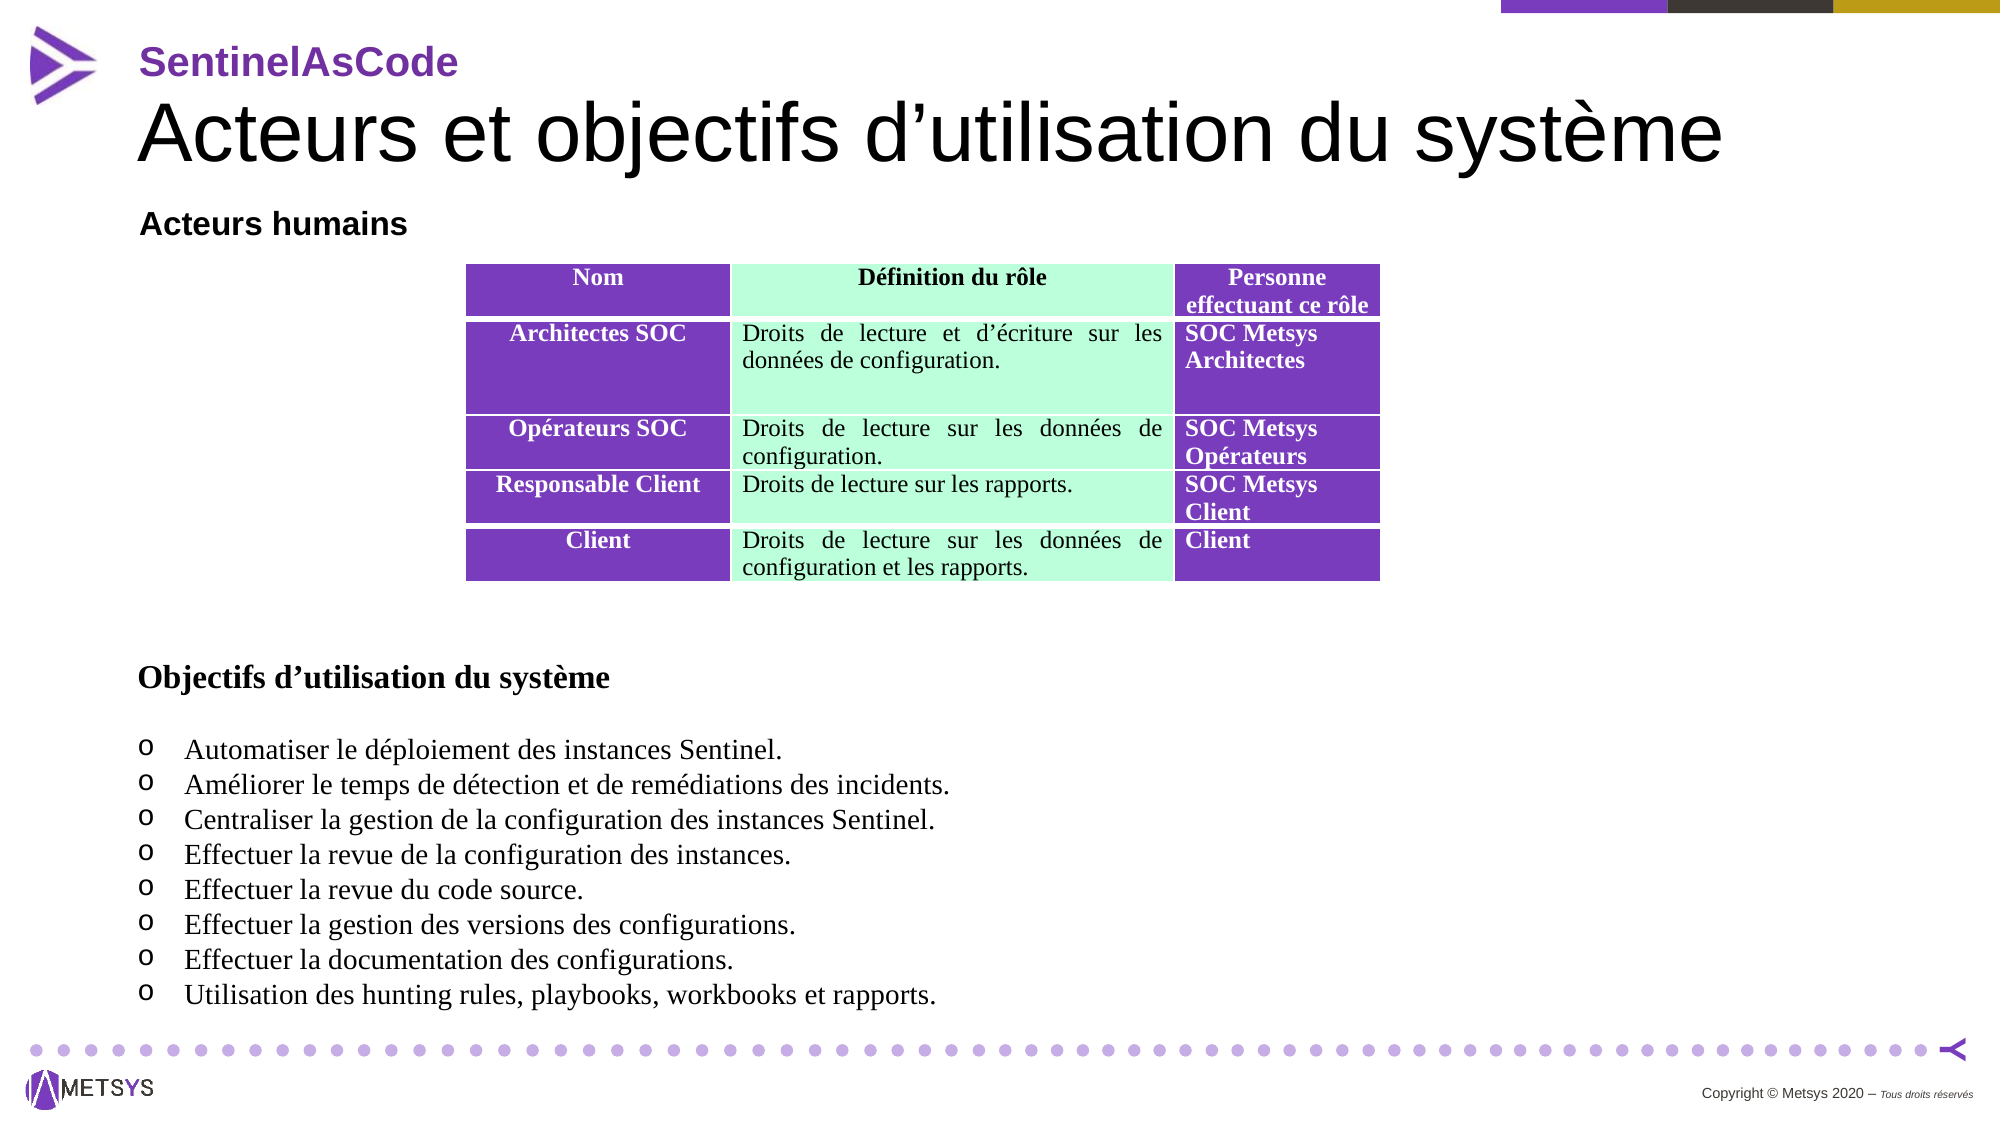

SentinelAsCode
Acteurs et objectifs d’utilisation du système
Acteurs humains
| Nom | Définition du rôle | Personne effectuant ce rôle |
| --- | --- | --- |
| Architectes SOC | Droits de lecture et d’écriture sur les données de configuration. | SOC Metsys Architectes |
| Opérateurs SOC | Droits de lecture sur les données de configuration. | SOC Metsys Opérateurs |
| Responsable Client | Droits de lecture sur les rapports. | SOC Metsys Client |
| Client | Droits de lecture sur les données de configuration et les rapports. | Client |
Objectifs d’utilisation du système

Automatiser le déploiement des instances Sentinel.
Améliorer le temps de détection et de remédiations des incidents.
Centraliser la gestion de la configuration des instances Sentinel.
Effectuer la revue de la configuration des instances.
Effectuer la revue du code source.
Effectuer la gestion des versions des configurations.
Effectuer la documentation des configurations.
Utilisation des hunting rules, playbooks, workbooks et rapports.